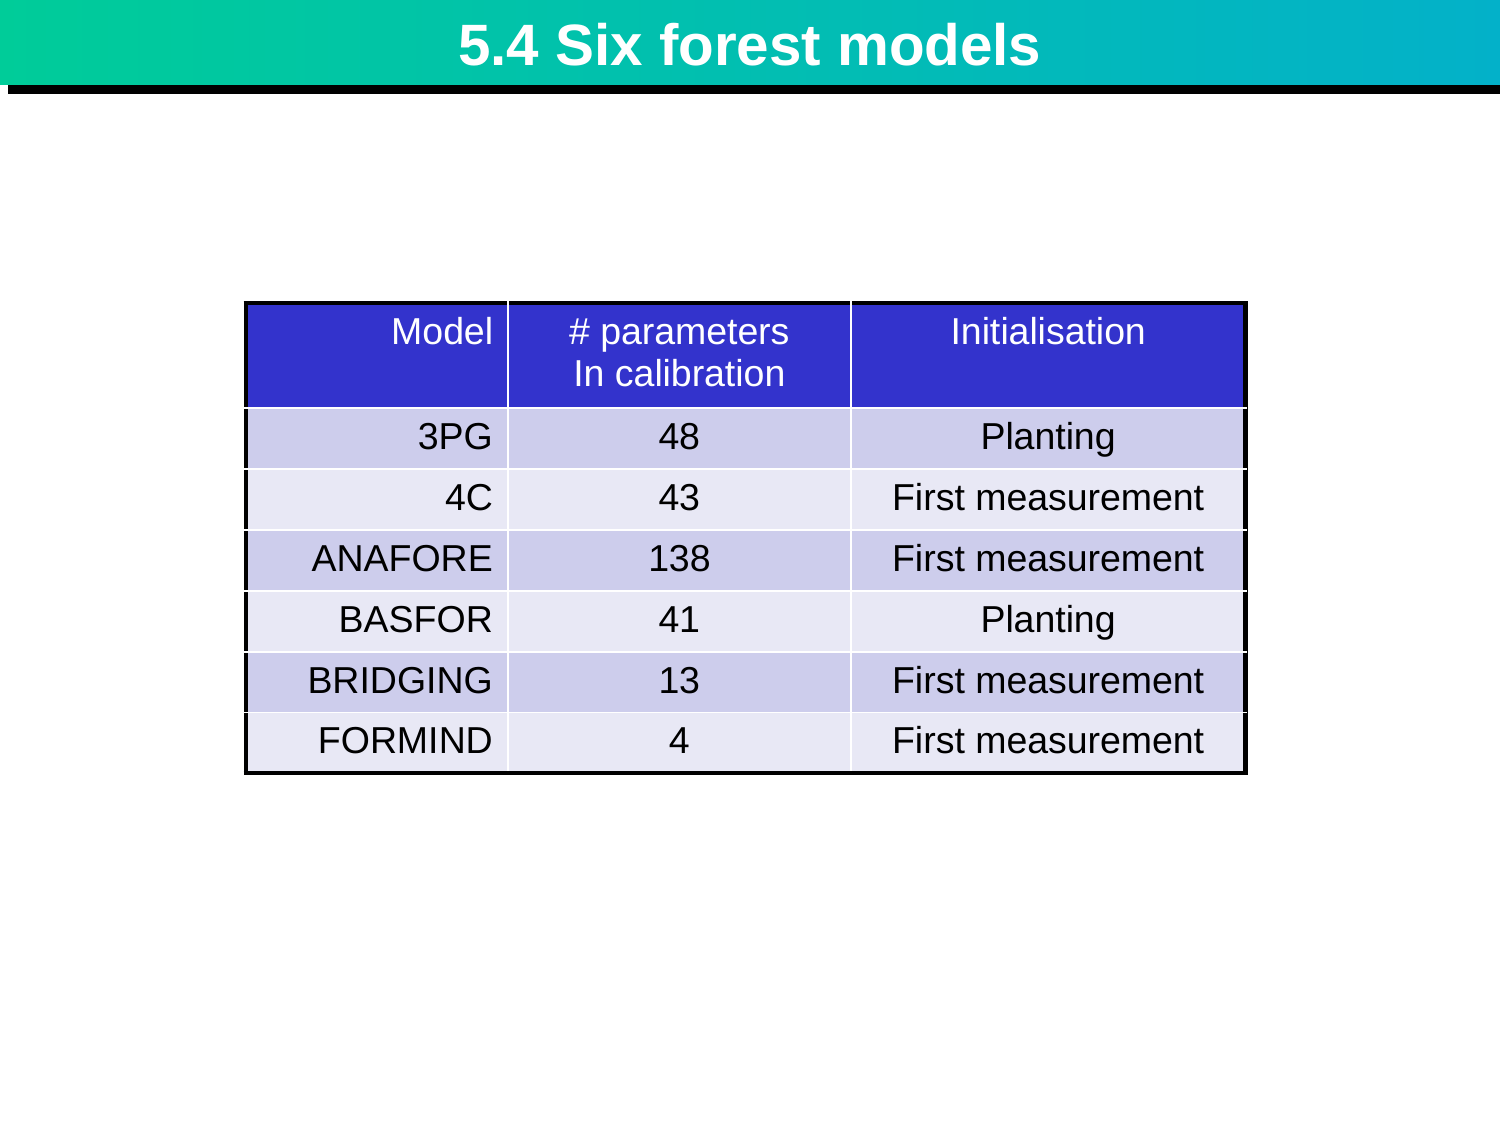

# 5.4 Six forest models
| Model | # parameters In calibration | Initialisation |
| --- | --- | --- |
| 3PG | 48 | Planting |
| 4C | 43 | First measurement |
| ANAFORE | 138 | First measurement |
| BASFOR | 41 | Planting |
| BRIDGING | 13 | First measurement |
| FORMIND | 4 | First measurement |